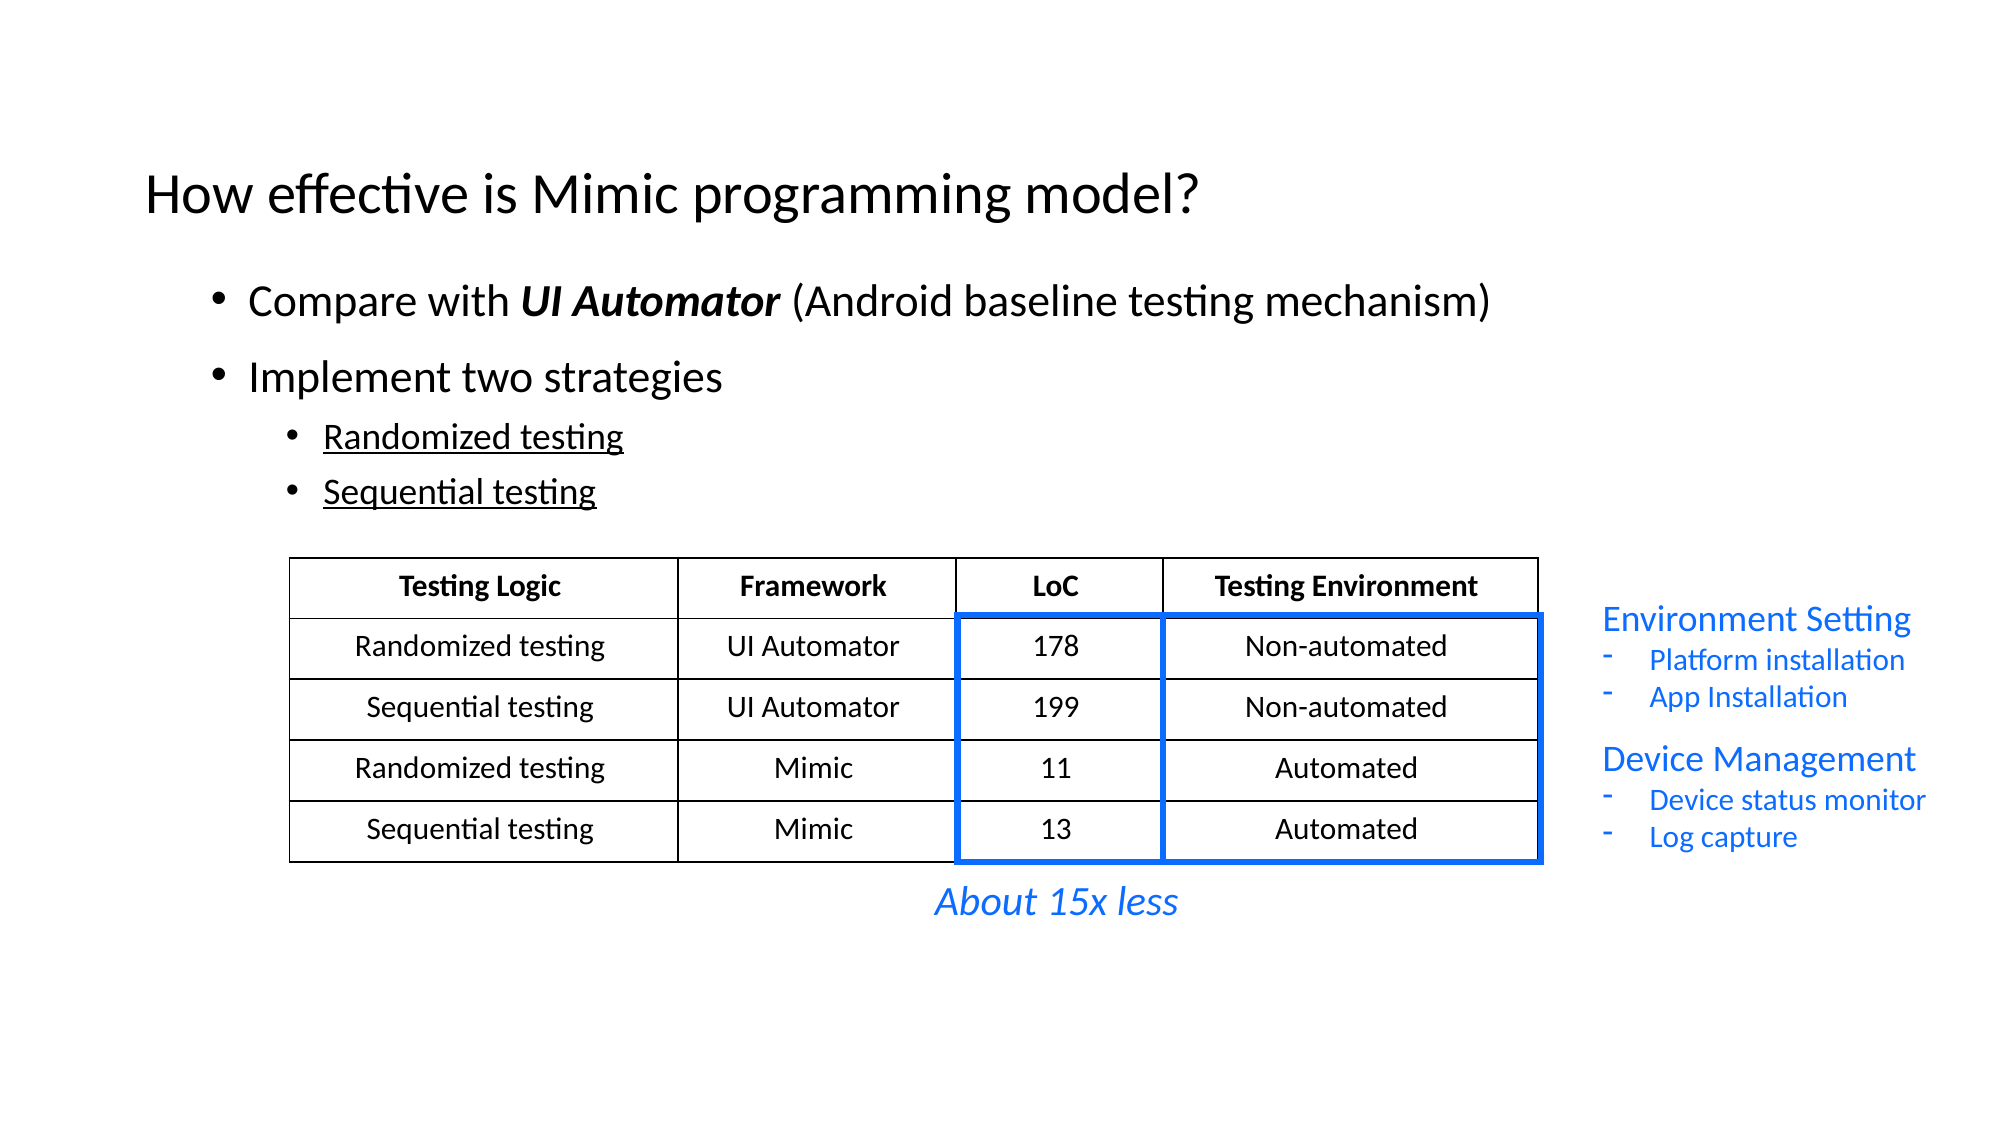

How effective is Mimic programming model?
Compare with UI Automator (Android baseline testing mechanism)
Implement two strategies
Randomized testing
Sequential testing
| Testing Logic | Framework | LoC | Testing Environment |
| --- | --- | --- | --- |
| Randomized testing | UI Automator | 178 | Non-automated |
| Sequential testing | UI Automator | 199 | Non-automated |
| Randomized testing | Mimic | 11 | Automated |
| Sequential testing | Mimic | 13 | Automated |
Environment Setting
Platform installation
App Installation

Device Management
Device status monitor
Log capture

About 15x less